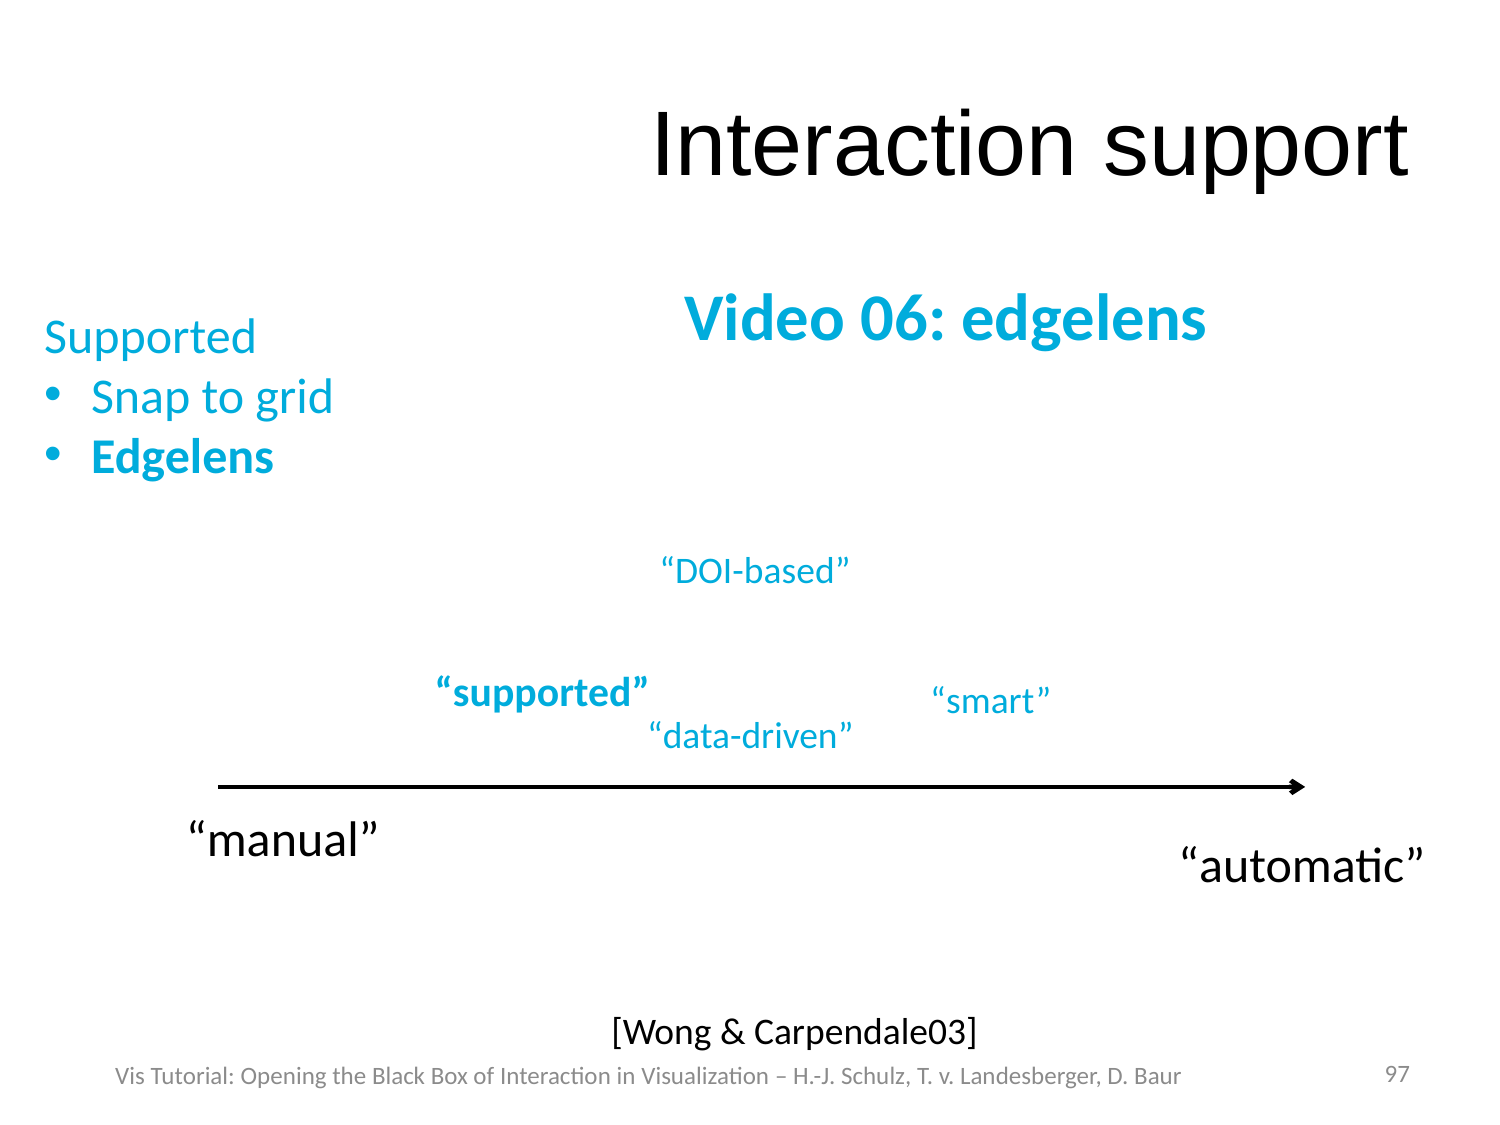

# Interaction support
Video 06: edgelens
Supported
Snap to grid
Edgelens
“DOI-based”
“supported”
“smart”
“data-driven”
“manual”
“automatic”
[Wong & Carpendale03]
97
Vis Tutorial: Opening the Black Box of Interaction in Visualization – H.-J. Schulz, T. v. Landesberger, D. Baur